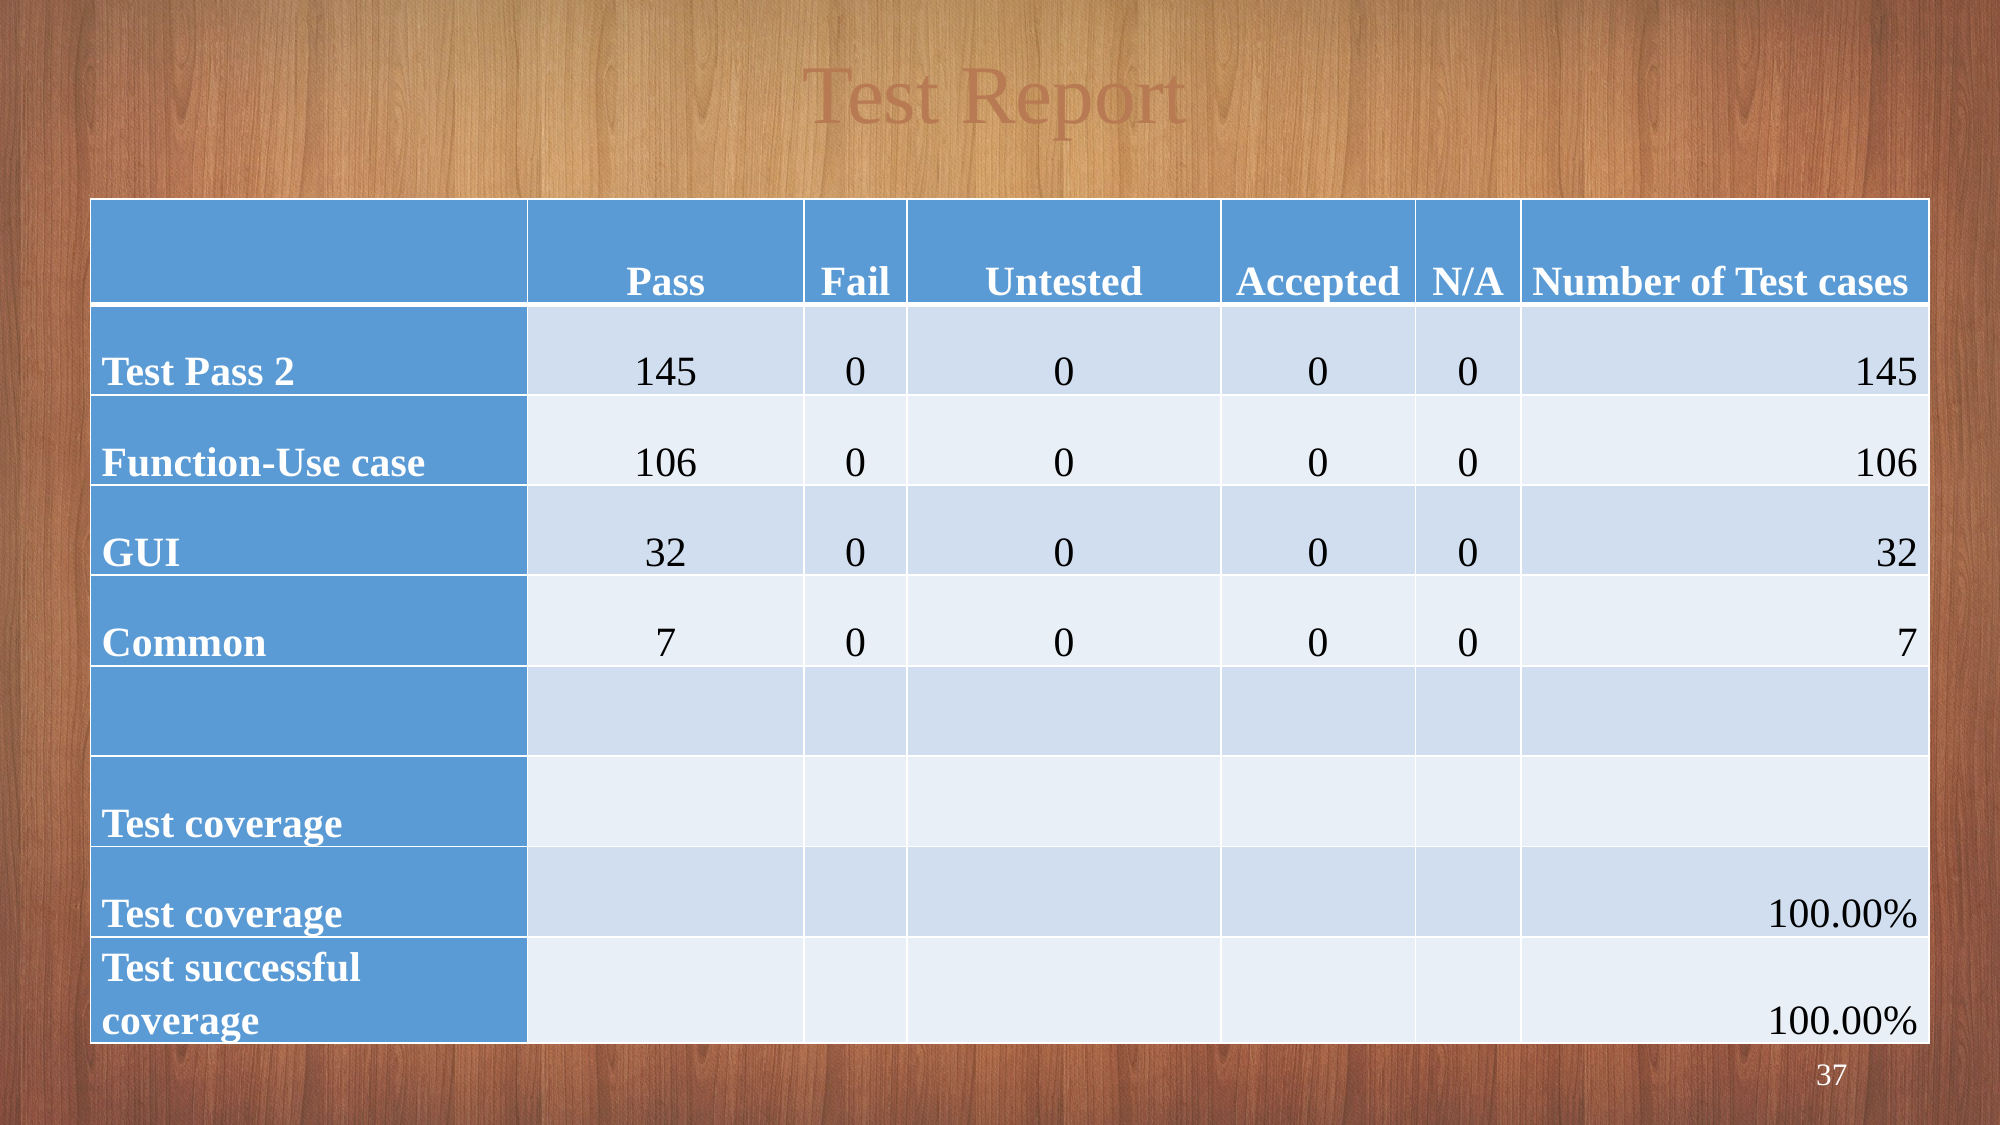

# Test Report
|  | Pass | Fail | Untested | Accepted | N/A | Number of Test cases |
| --- | --- | --- | --- | --- | --- | --- |
| Test Pass 2 | 145 | 0 | 0 | 0 | 0 | 145 |
| Function-Use case | 106 | 0 | 0 | 0 | 0 | 106 |
| GUI | 32 | 0 | 0 | 0 | 0 | 32 |
| Common | 7 | 0 | 0 | 0 | 0 | 7 |
|  |  |  |  |  |  |  |
| Test coverage |  |  |  |  |  |  |
| Test coverage |  |  |  |  |  | 100.00% |
| Test successful coverage |  |  |  |  |  | 100.00% |
37